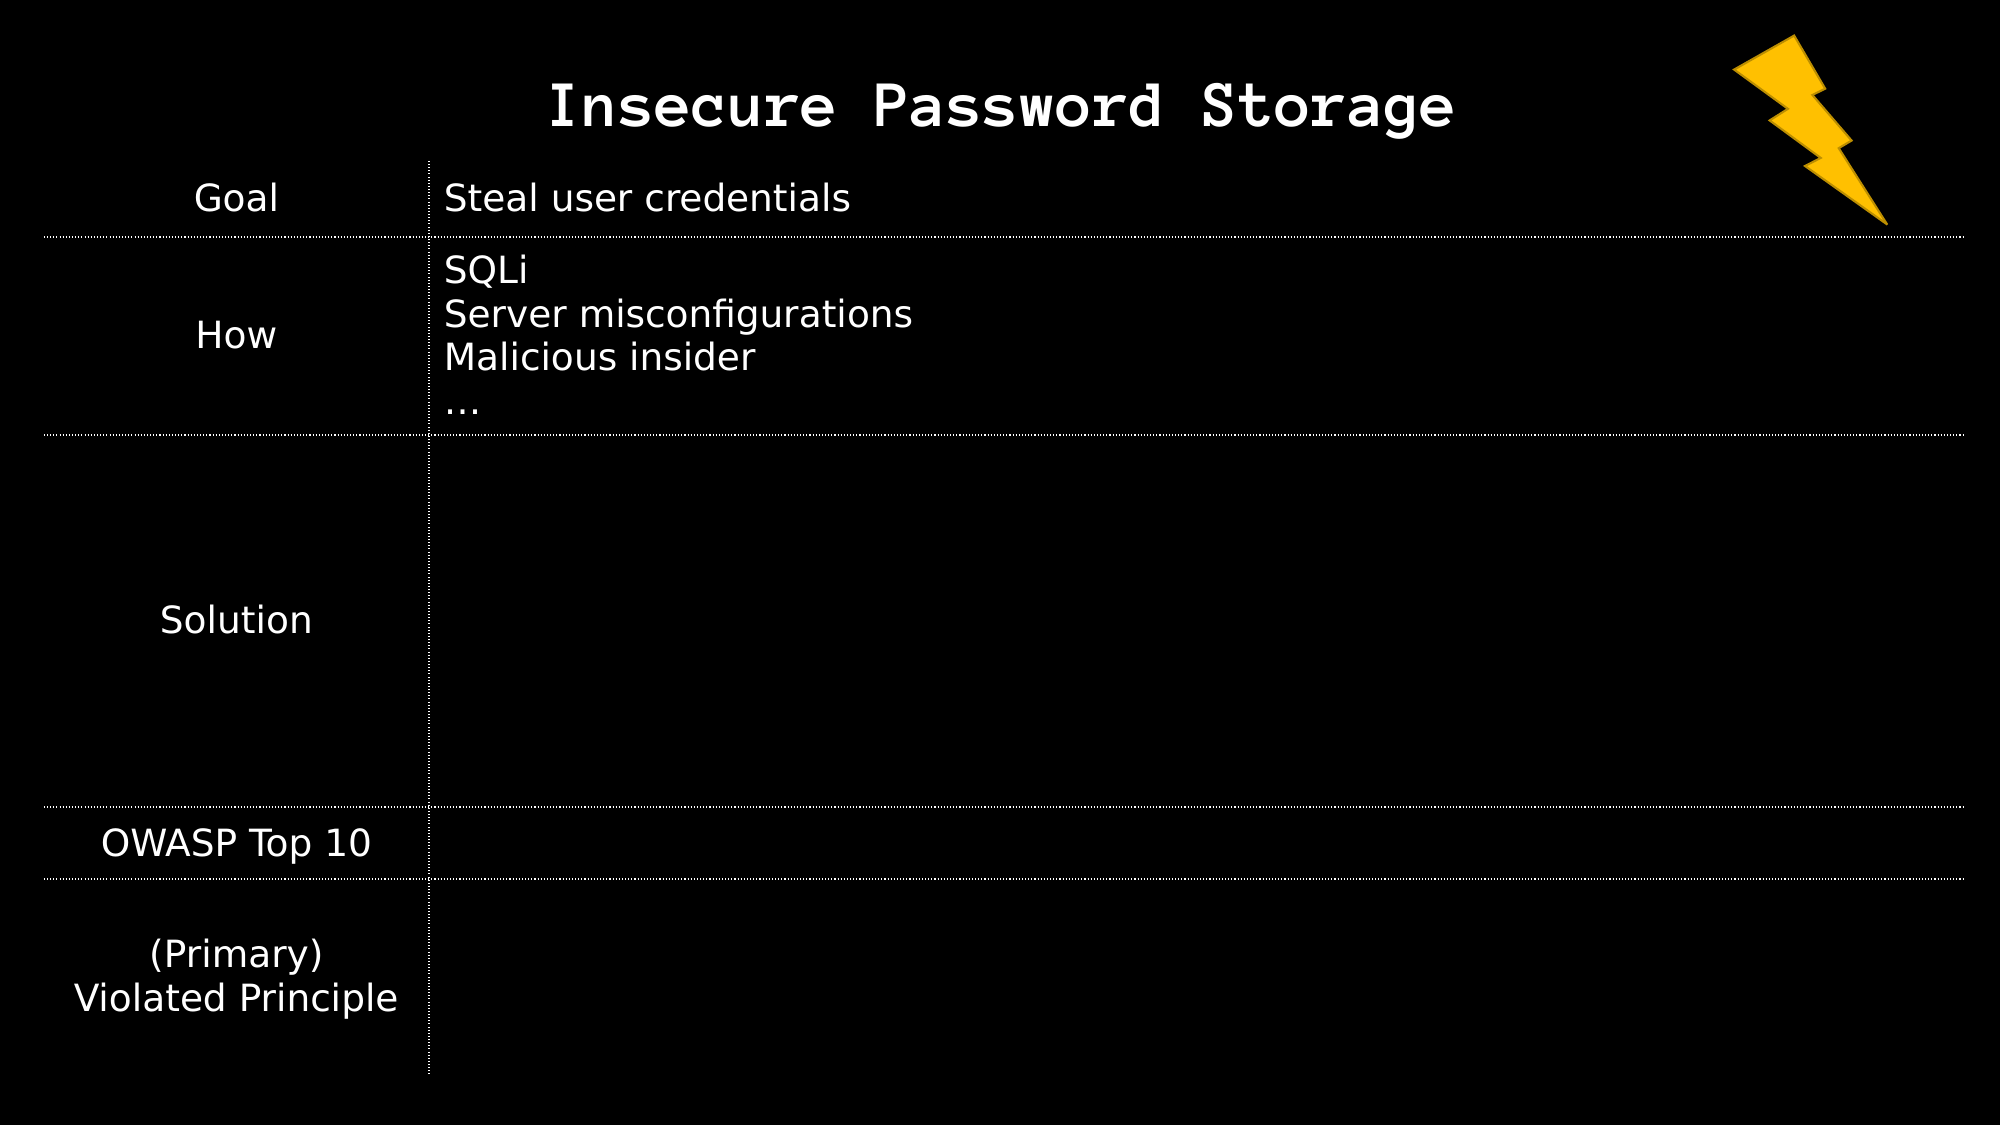

| Insecure Password Storage | SQL Injection |
| --- | --- |
| Goal | Steal user credentials |
| How | SQLi Server misconfigurations Malicious insider … |
| Solution |  |
| OWASP Top 10 |  |
| (Primary) Violated Principle |  |
|  |
| --- |